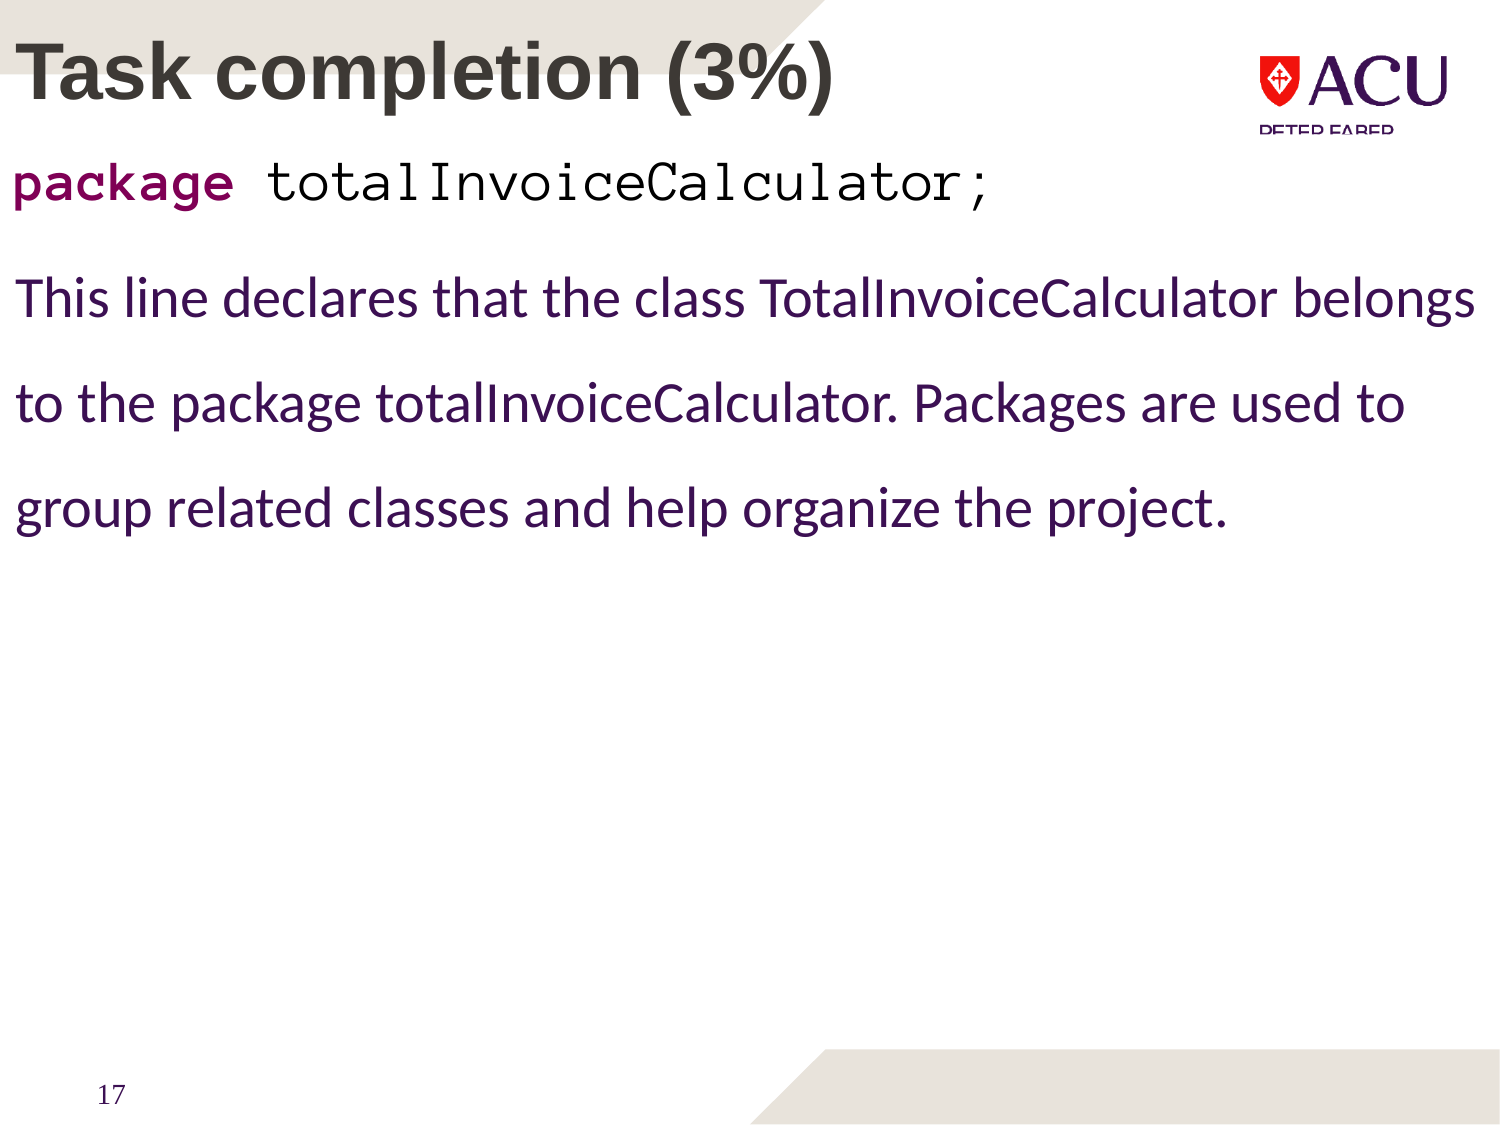

# Task completion (3%)
package totalInvoiceCalculator;
This line declares that the class TotalInvoiceCalculator belongs to the package totalInvoiceCalculator. Packages are used to group related classes and help organize the project.
17